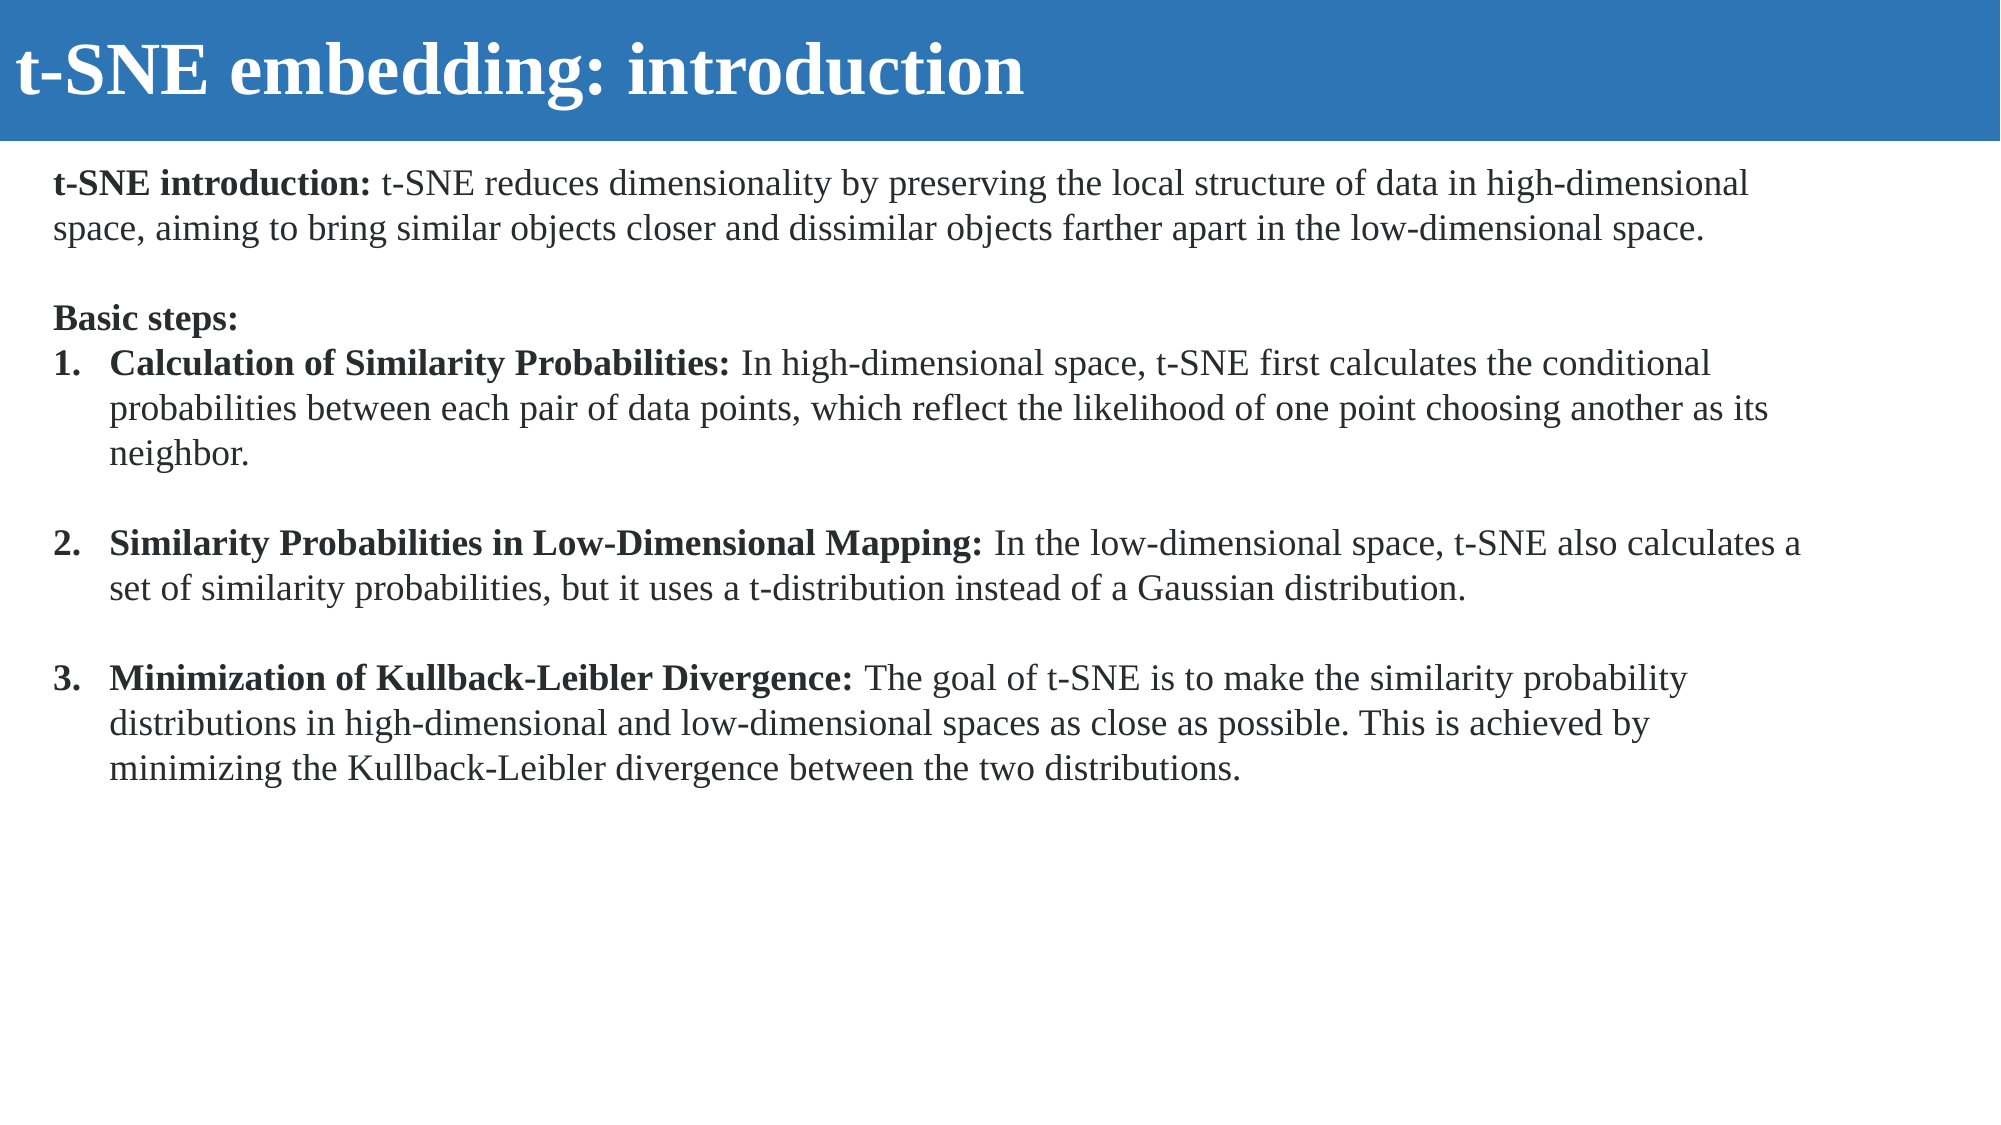

t-SNE embedding: introduction
t-SNE introduction: t-SNE reduces dimensionality by preserving the local structure of data in high-dimensional space, aiming to bring similar objects closer and dissimilar objects farther apart in the low-dimensional space.

Basic steps:
Calculation of Similarity Probabilities: In high-dimensional space, t-SNE first calculates the conditional probabilities between each pair of data points, which reflect the likelihood of one point choosing another as its neighbor.

Similarity Probabilities in Low-Dimensional Mapping: In the low-dimensional space, t-SNE also calculates a set of similarity probabilities, but it uses a t-distribution instead of a Gaussian distribution.

Minimization of Kullback-Leibler Divergence: The goal of t-SNE is to make the similarity probability distributions in high-dimensional and low-dimensional spaces as close as possible. This is achieved by minimizing the Kullback-Leibler divergence between the two distributions.